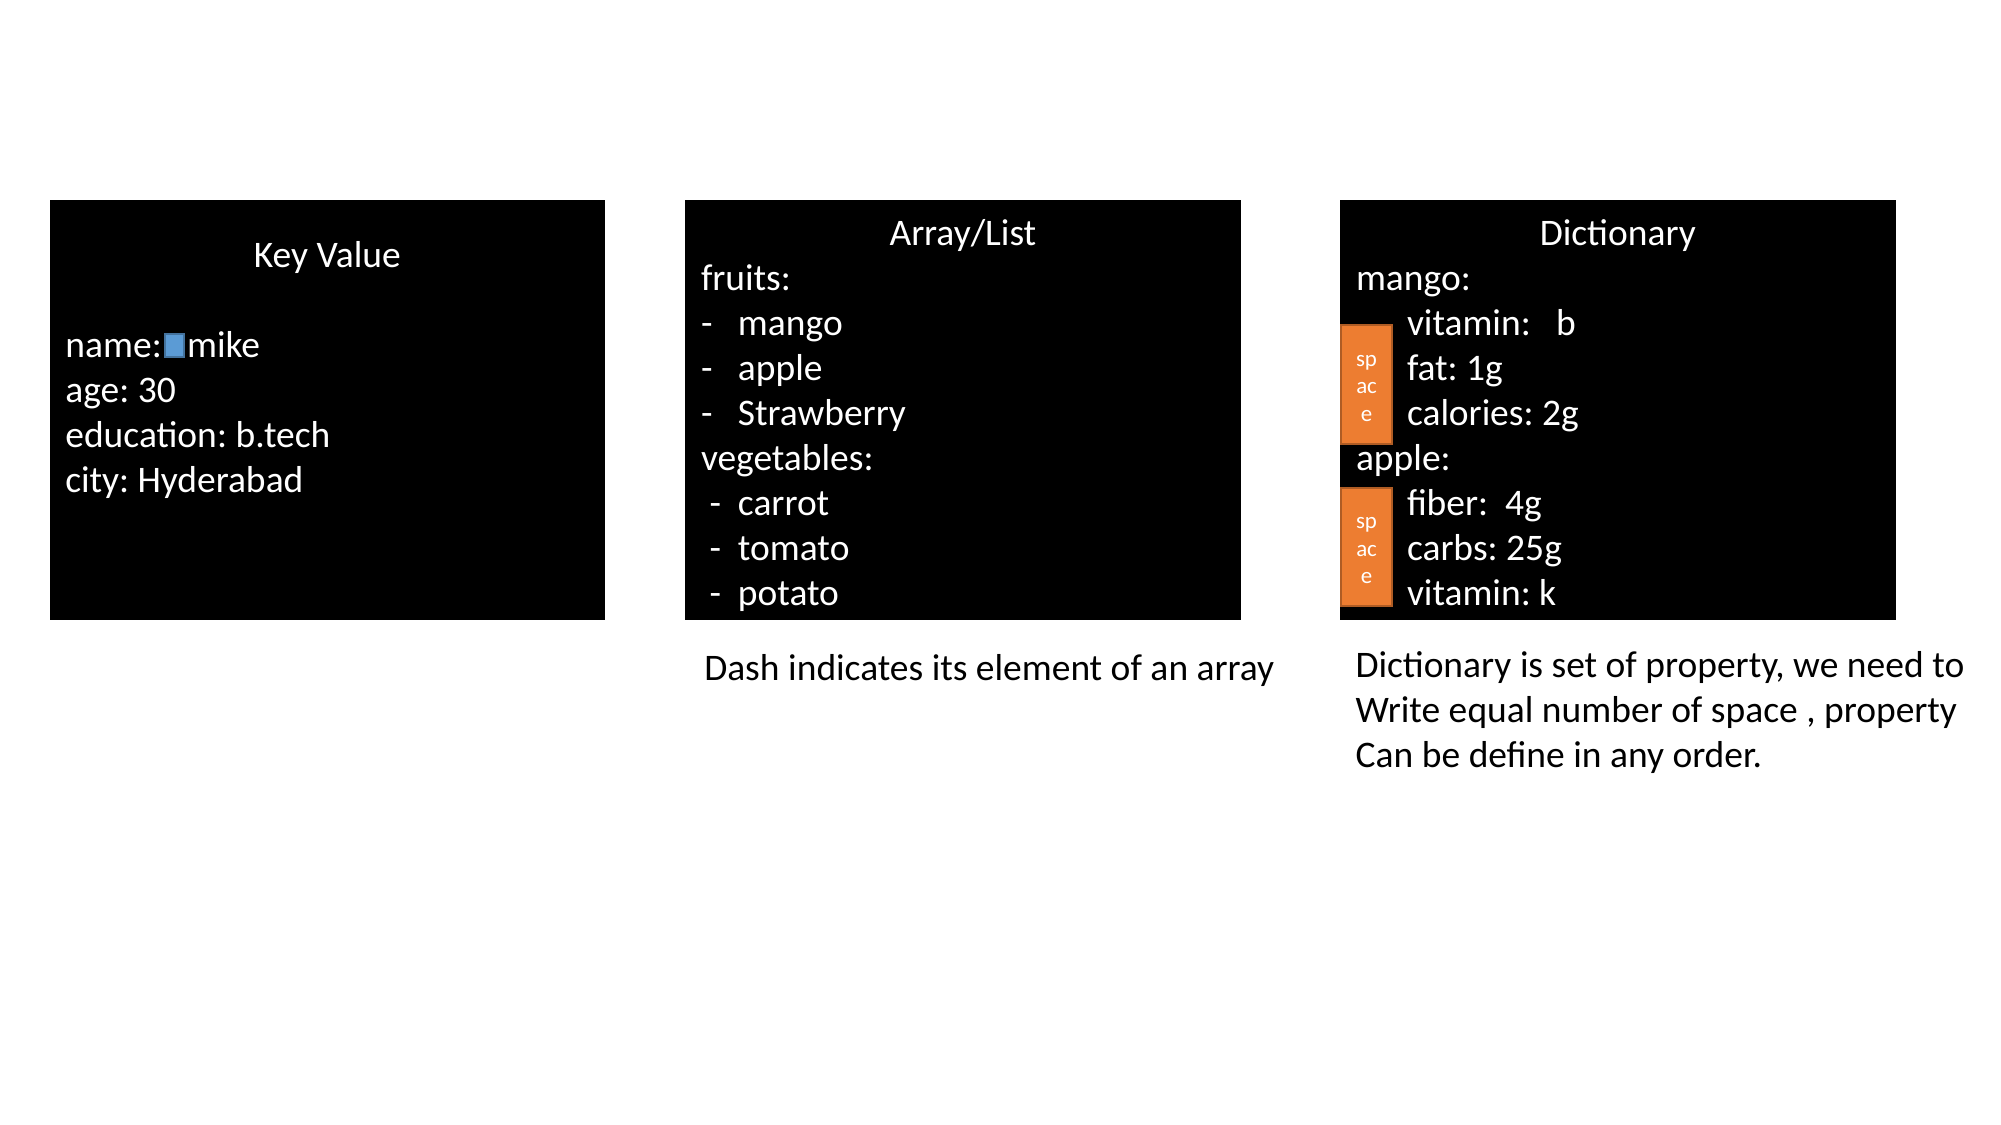

Dictionary
mango:
      vitamin:   b
      fat: 1g
      calories: 2g
apple:
      fiber:  4g
      carbs: 25g
      vitamin: k

Array/List
fruits:
-   mango
-   apple
-   Strawberry
vegetables:
 -  carrot
 -  tomato
 -  potato

Key Value

name:   mike
age: 30
education: b.tech
city: Hyderabad

space

space
Dictionary is set of property, we need to
Write equal number of space , property
Can be define in any order.
Dash indicates its element of an array